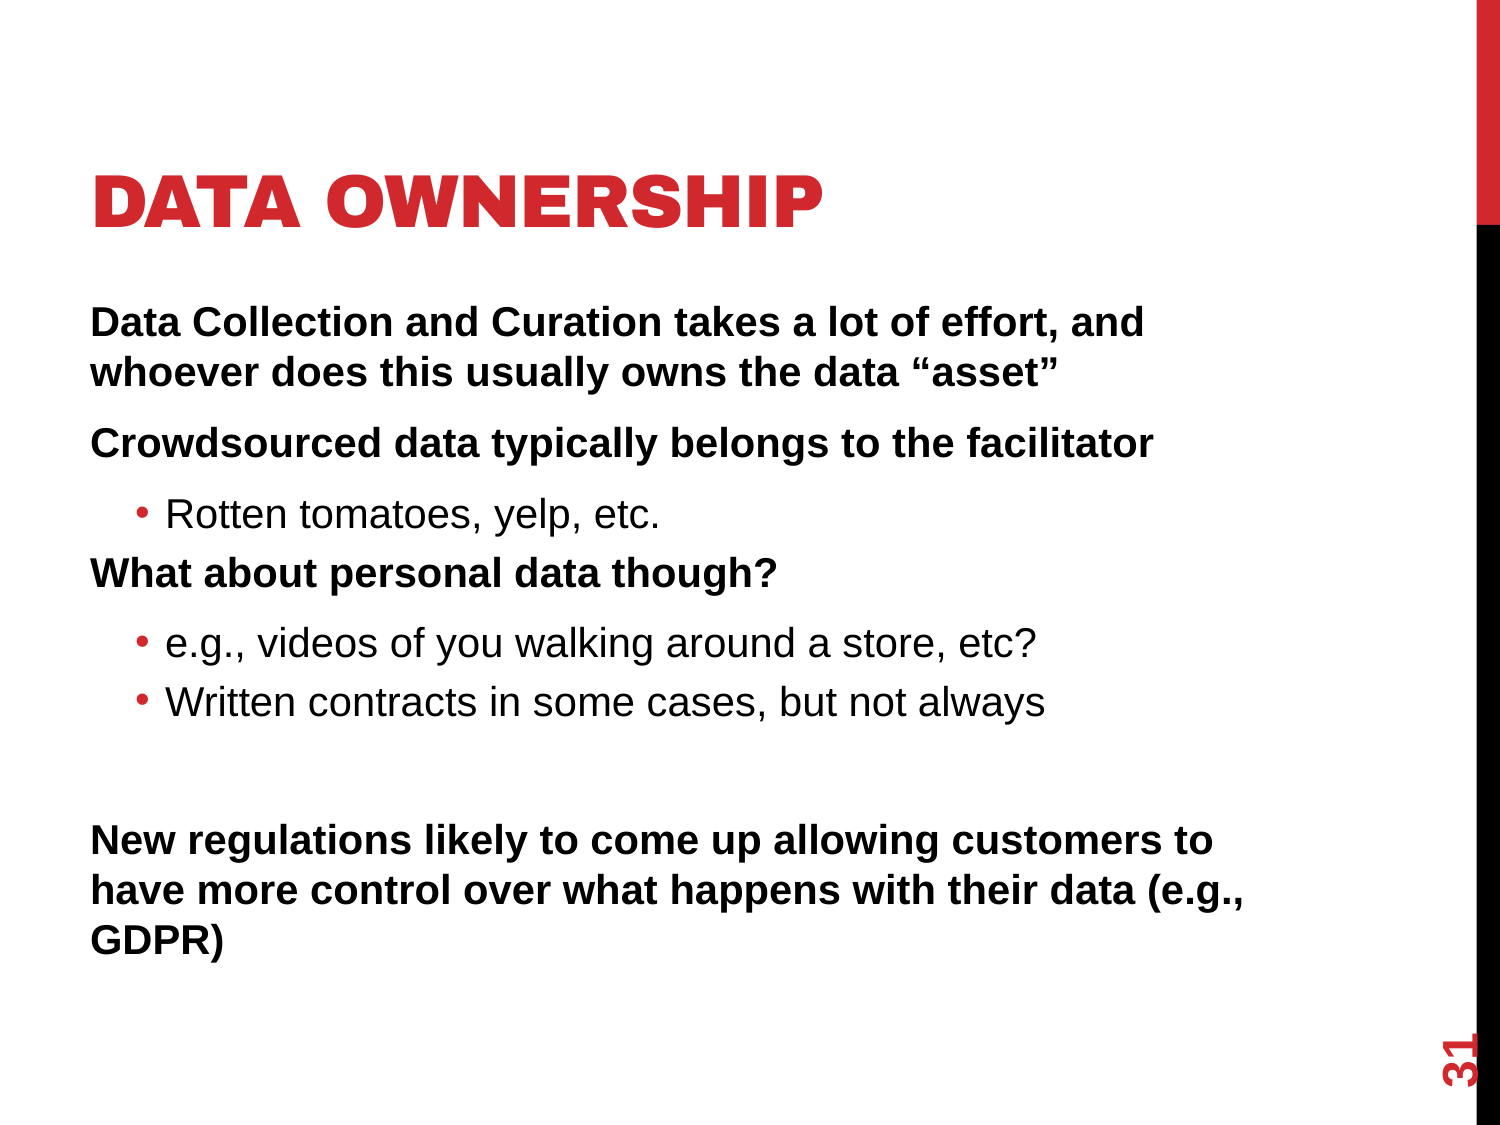

# Data ownership
Data Collection and Curation takes a lot of effort, and whoever does this usually owns the data “asset”
Crowdsourced data typically belongs to the facilitator
Rotten tomatoes, yelp, etc.
What about personal data though?
e.g., videos of you walking around a store, etc?
Written contracts in some cases, but not always

New regulations likely to come up allowing customers to have more control over what happens with their data (e.g., GDPR)
31